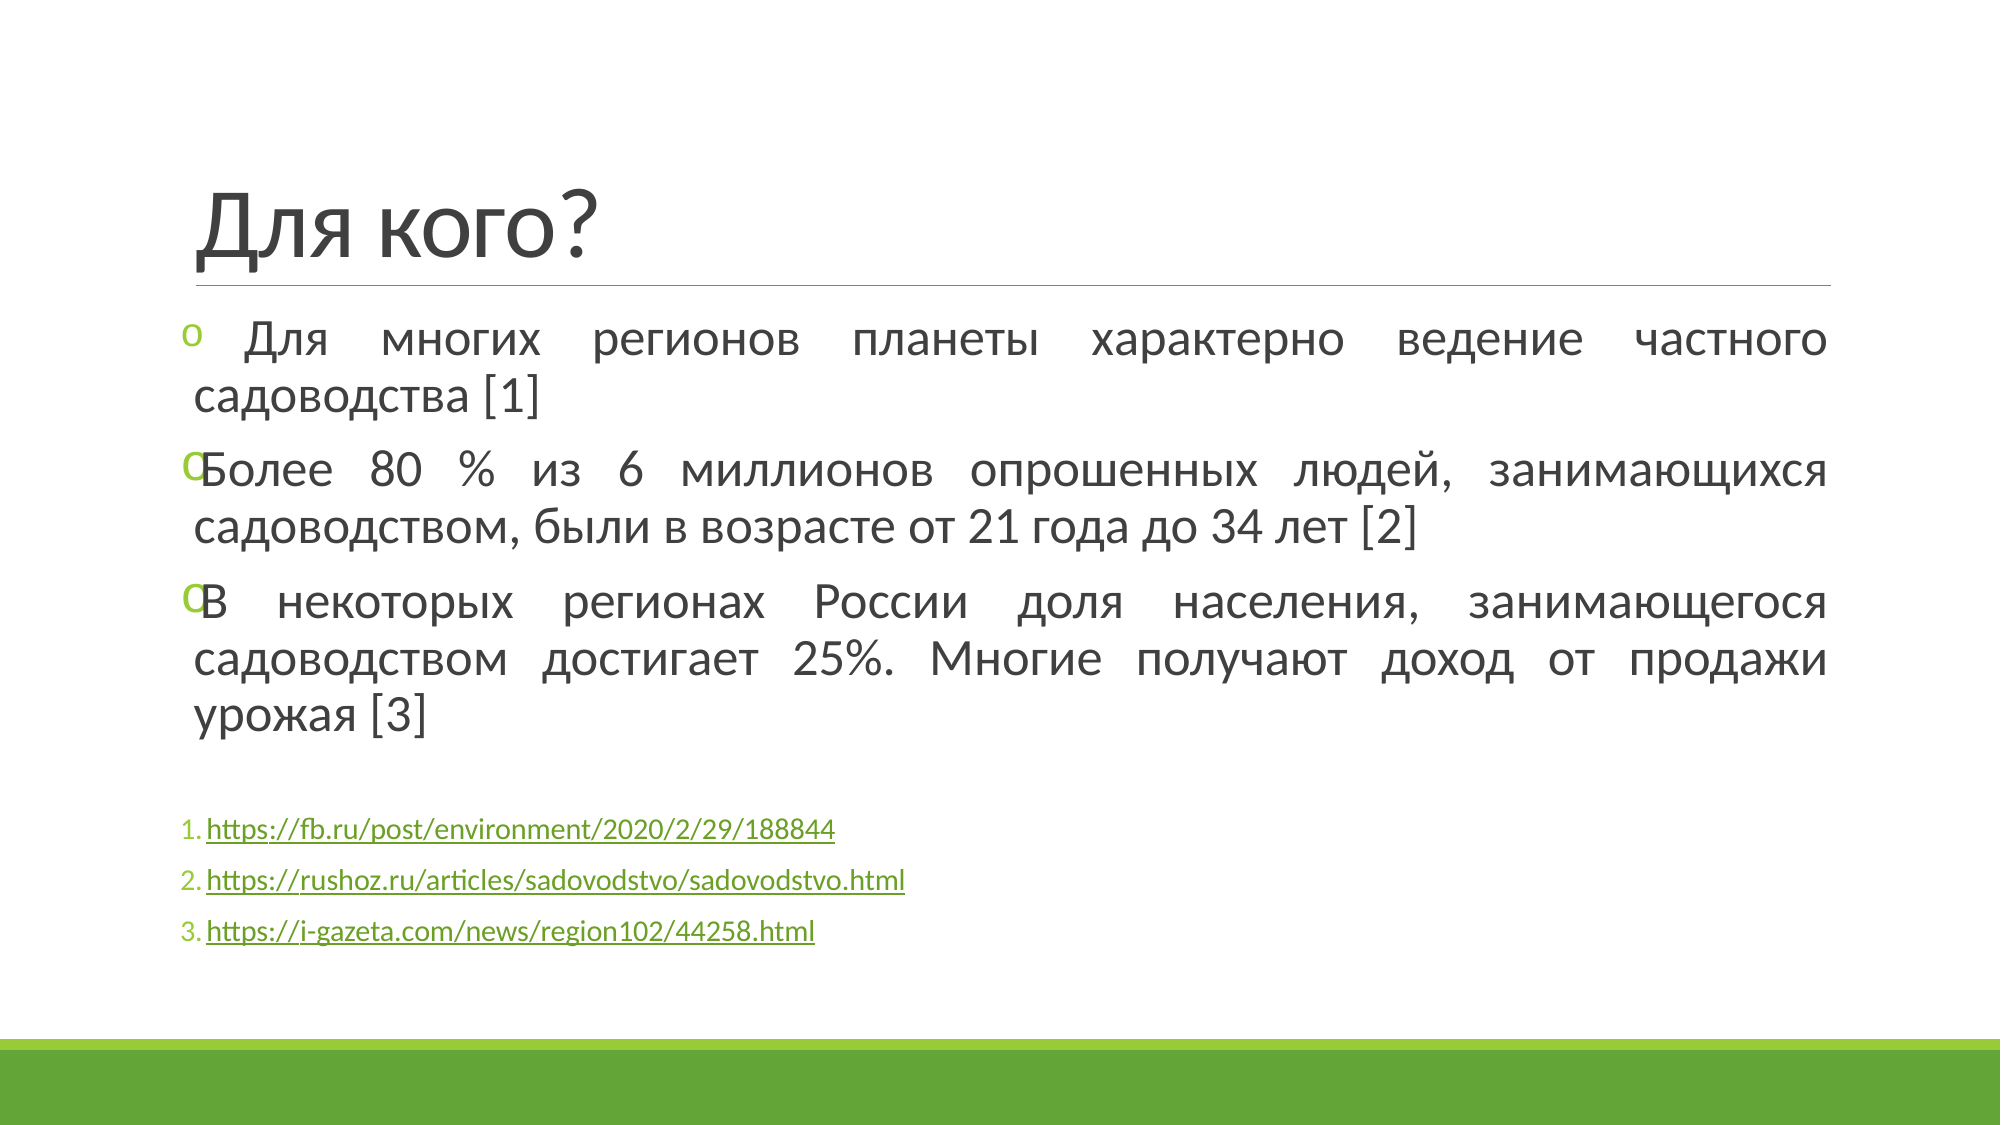

# Для кого?
 Для многих регионов планеты характерно ведение частного садоводства [1]
Более 80 % из 6 миллионов опрошенных людей, занимающихся садоводством, были в возрасте от 21 года до 34 лет [2]
В некоторых регионах России доля населения, занимающегося садоводством достигает 25%. Многие получают доход от продажи урожая [3]

https://fb.ru/post/environment/2020/2/29/188844
https://rushoz.ru/articles/sadovodstvo/sadovodstvo.html
https://i-gazeta.com/news/region102/44258.html